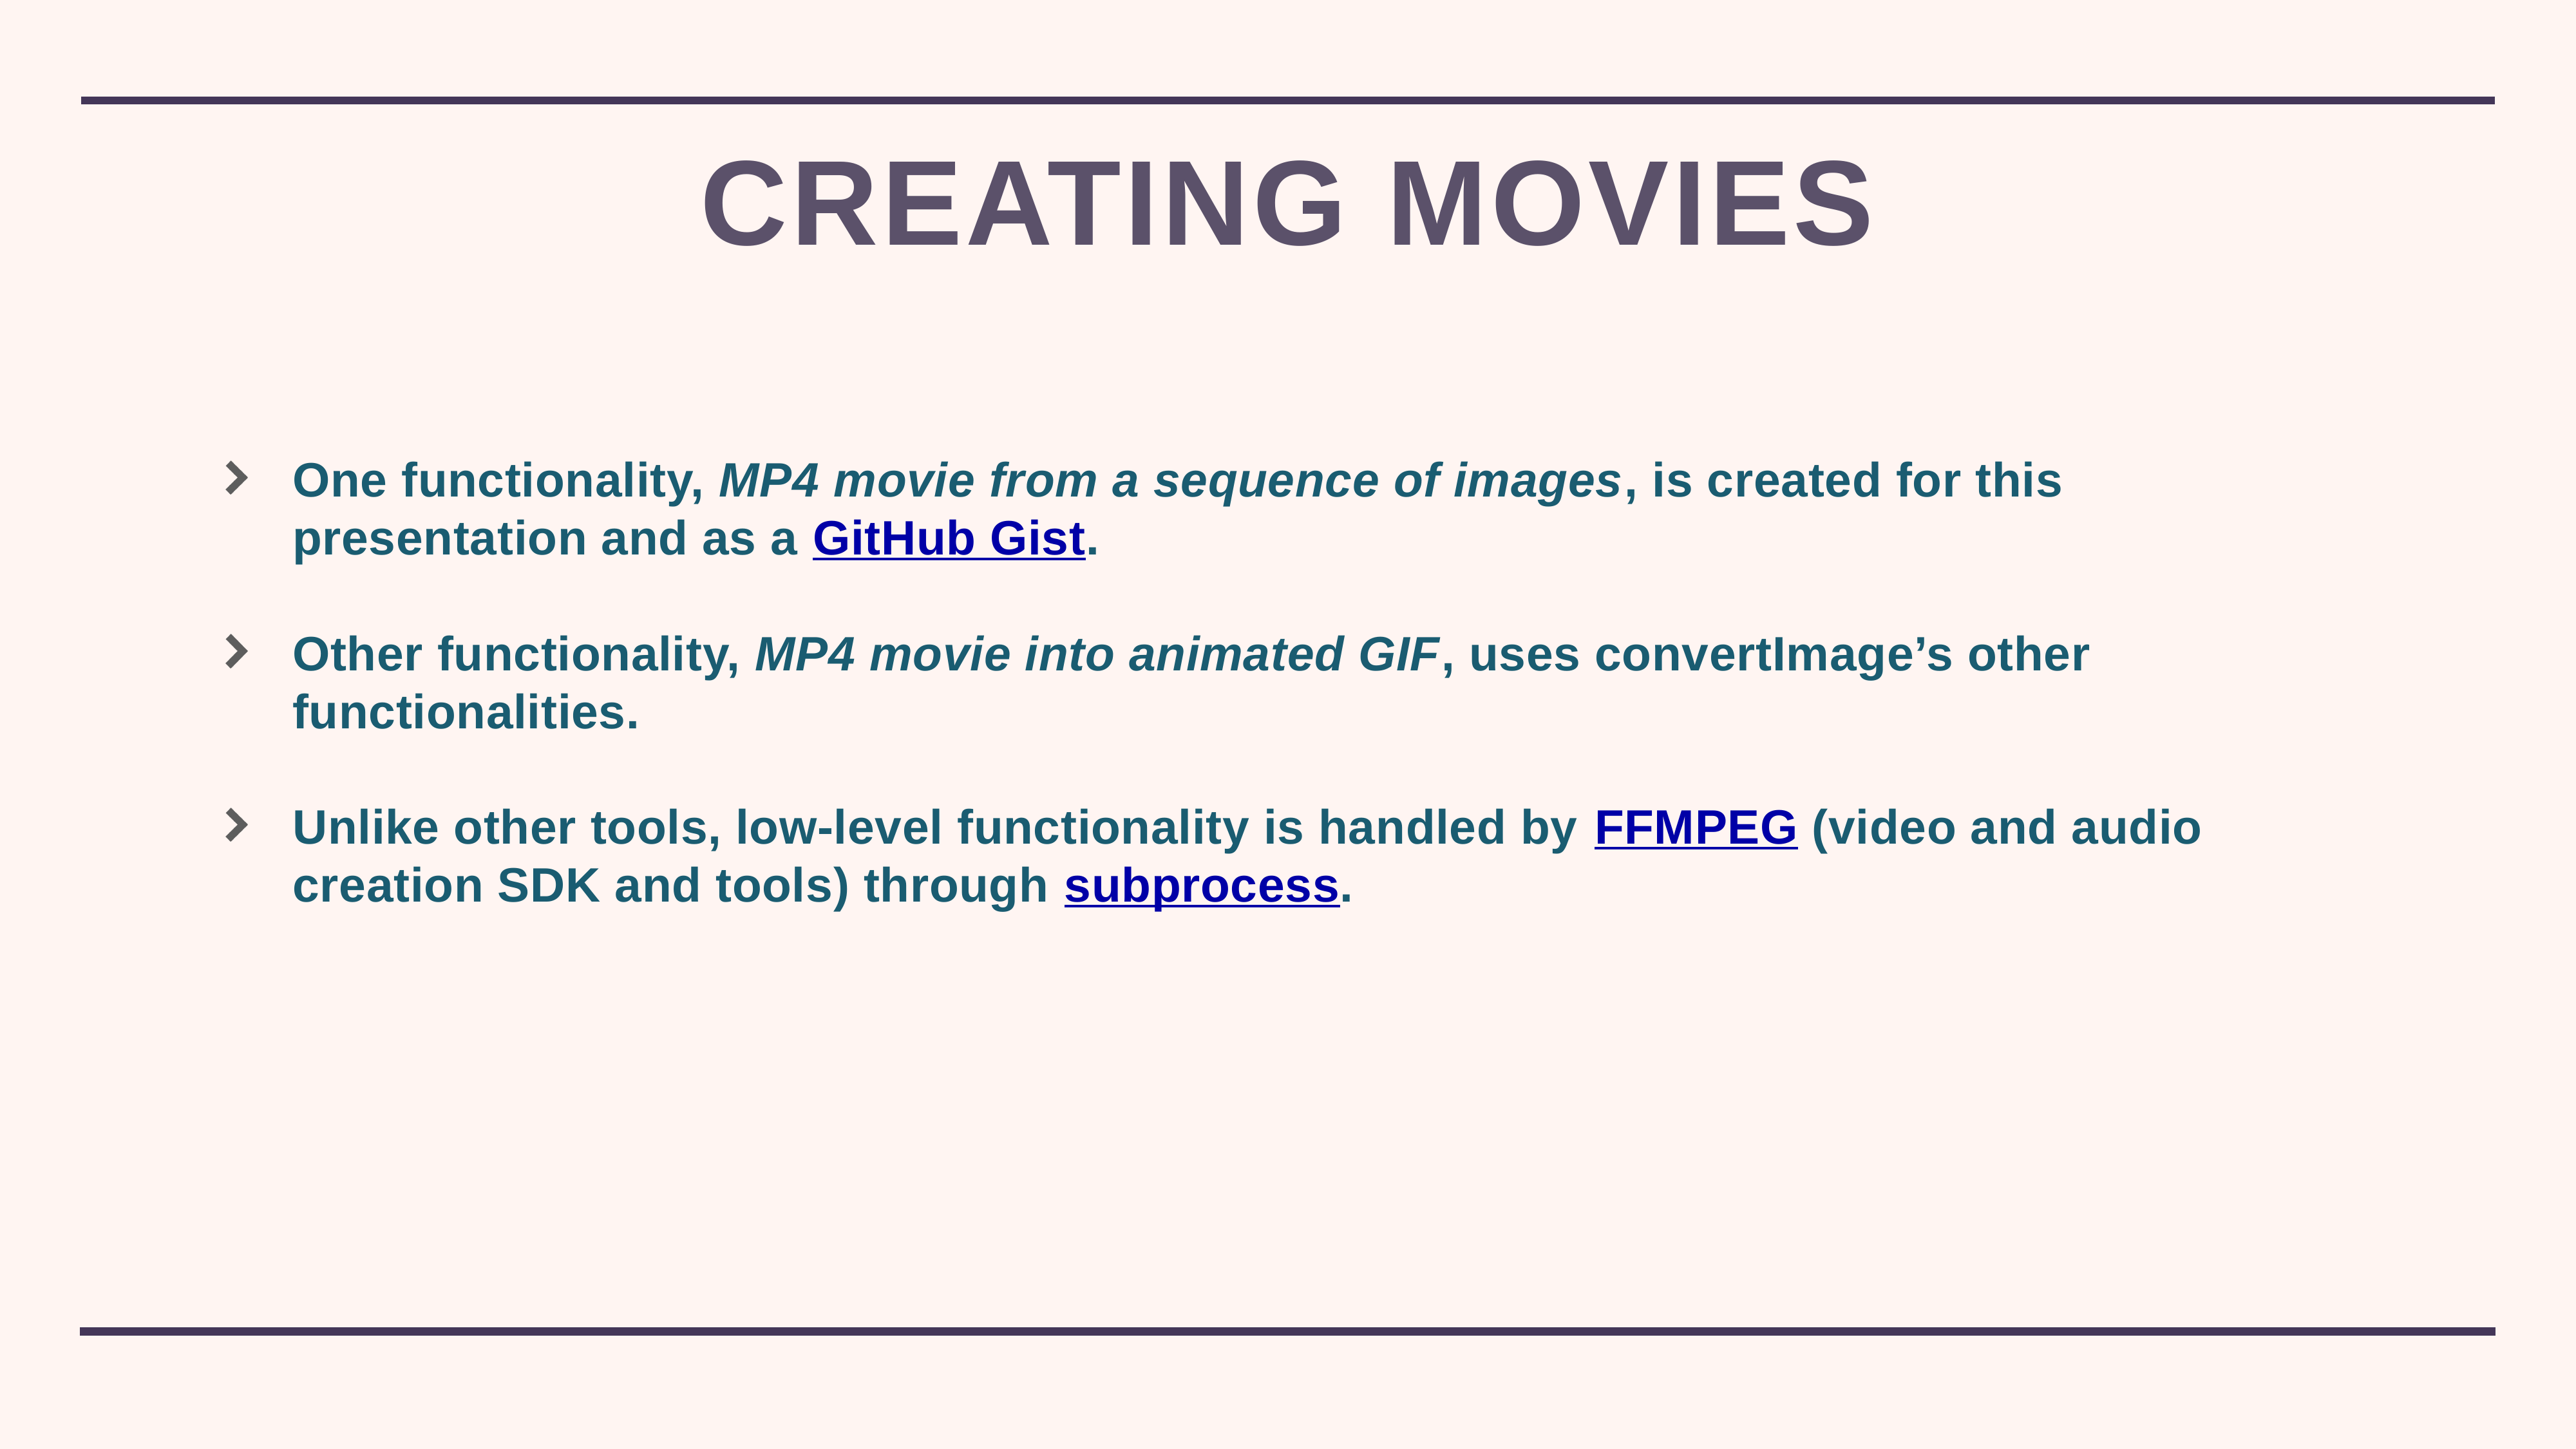

# CREATING MOVIES
One functionality, MP4 movie from a sequence of images, is created for this presentation and as a GitHub Gist.
Other functionality, MP4 movie into animated GIF, uses convertImage’s other functionalities.
Unlike other tools, low-level functionality is handled by FFMPEG (video and audio creation SDK and tools) through subprocess.